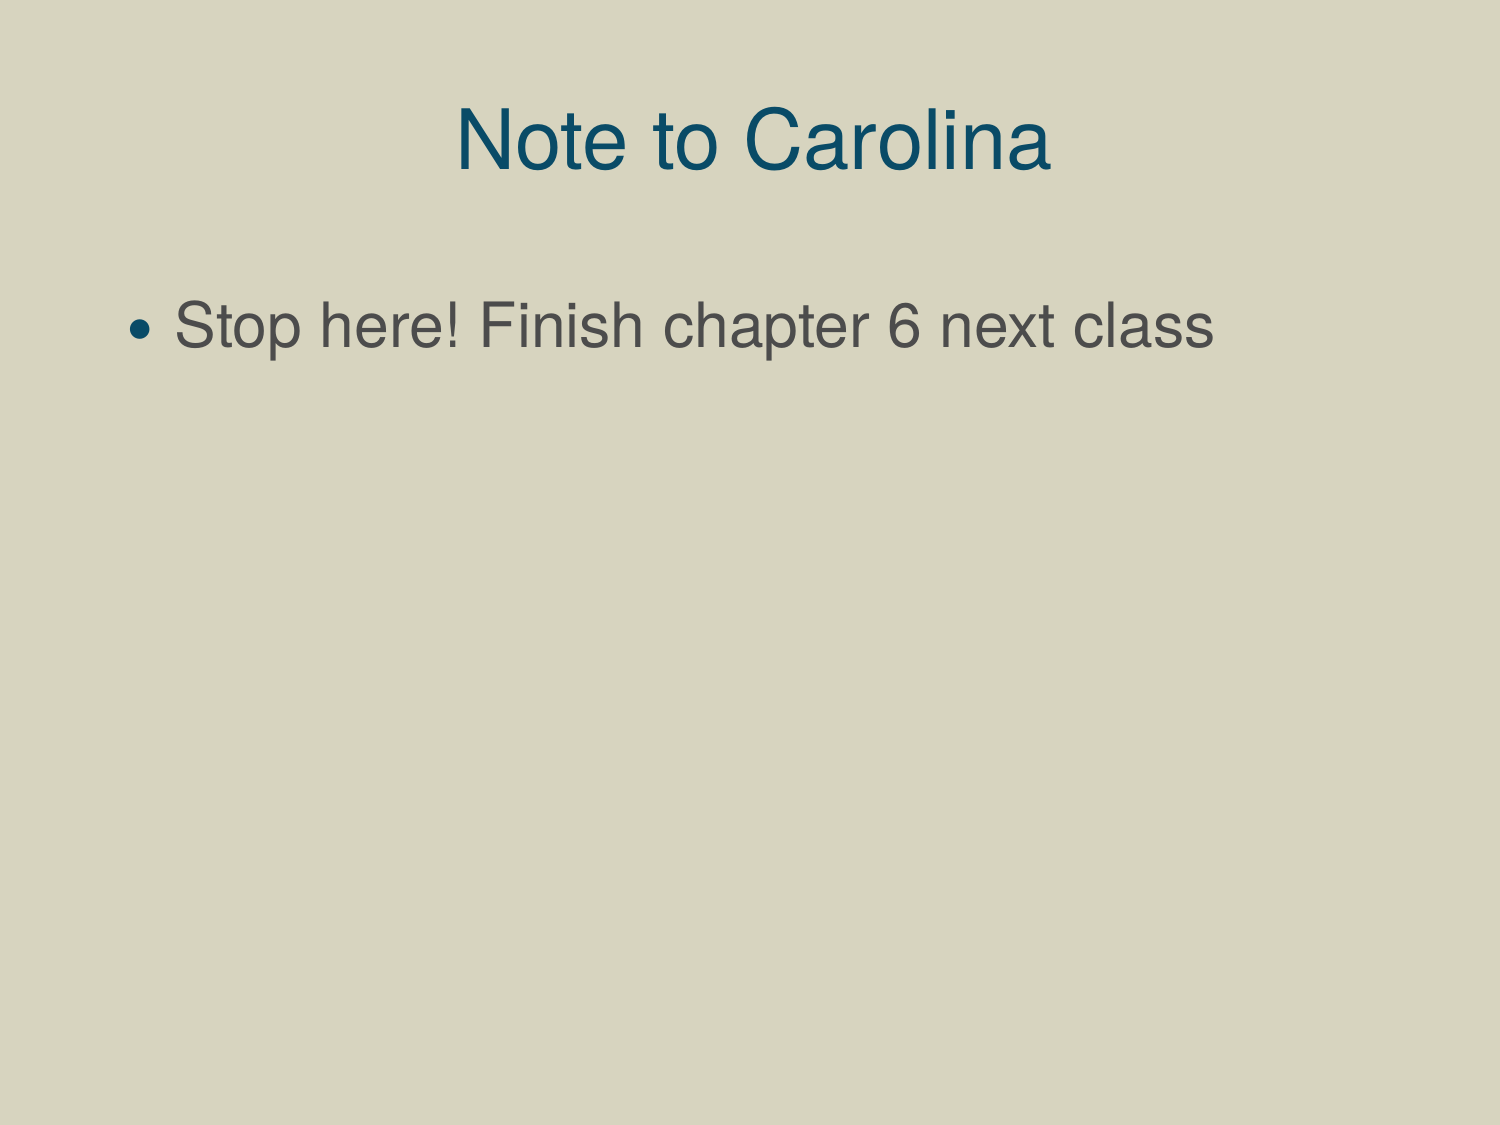

# Note to Carolina
Stop here! Finish chapter 6 next class